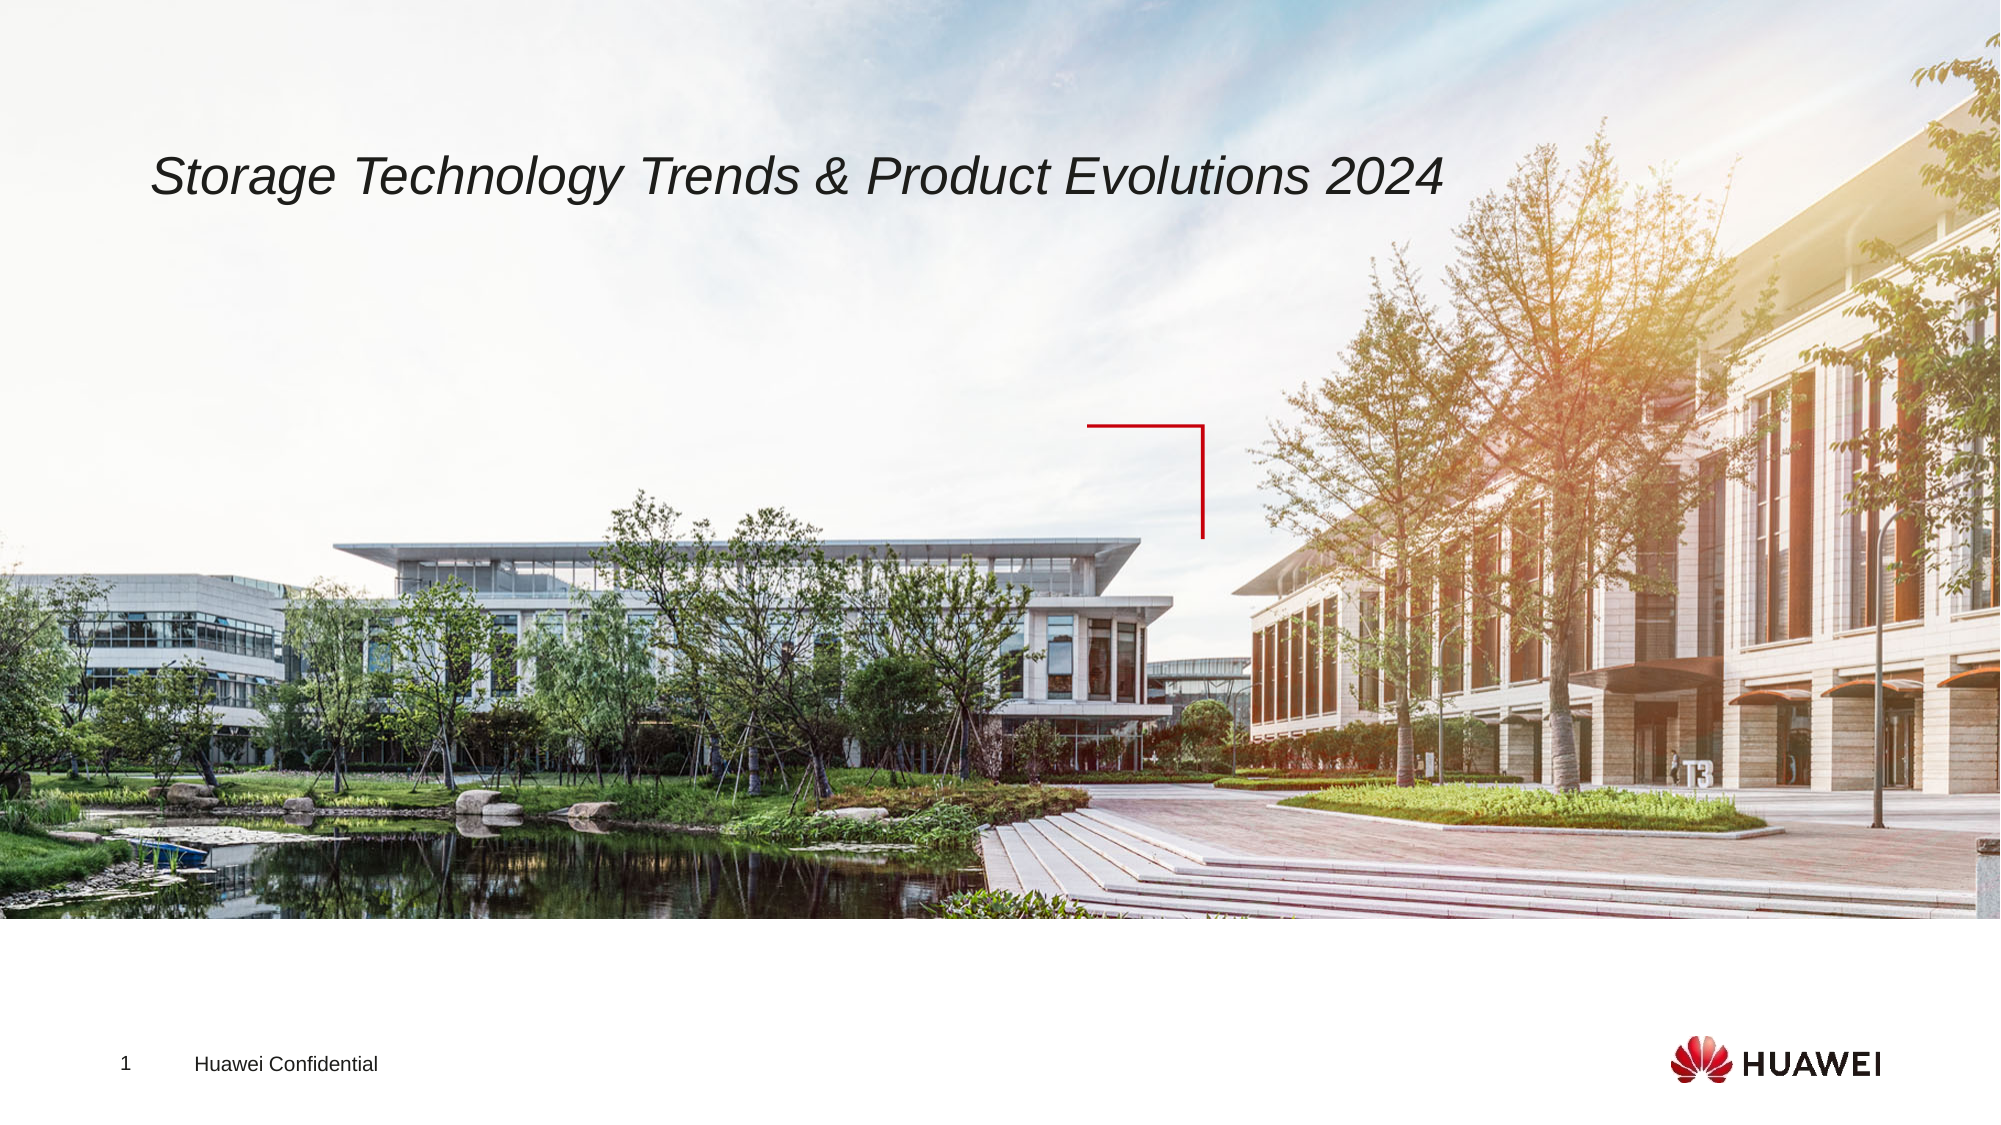

# Storage Technology Trends & Product Evolutions 2024